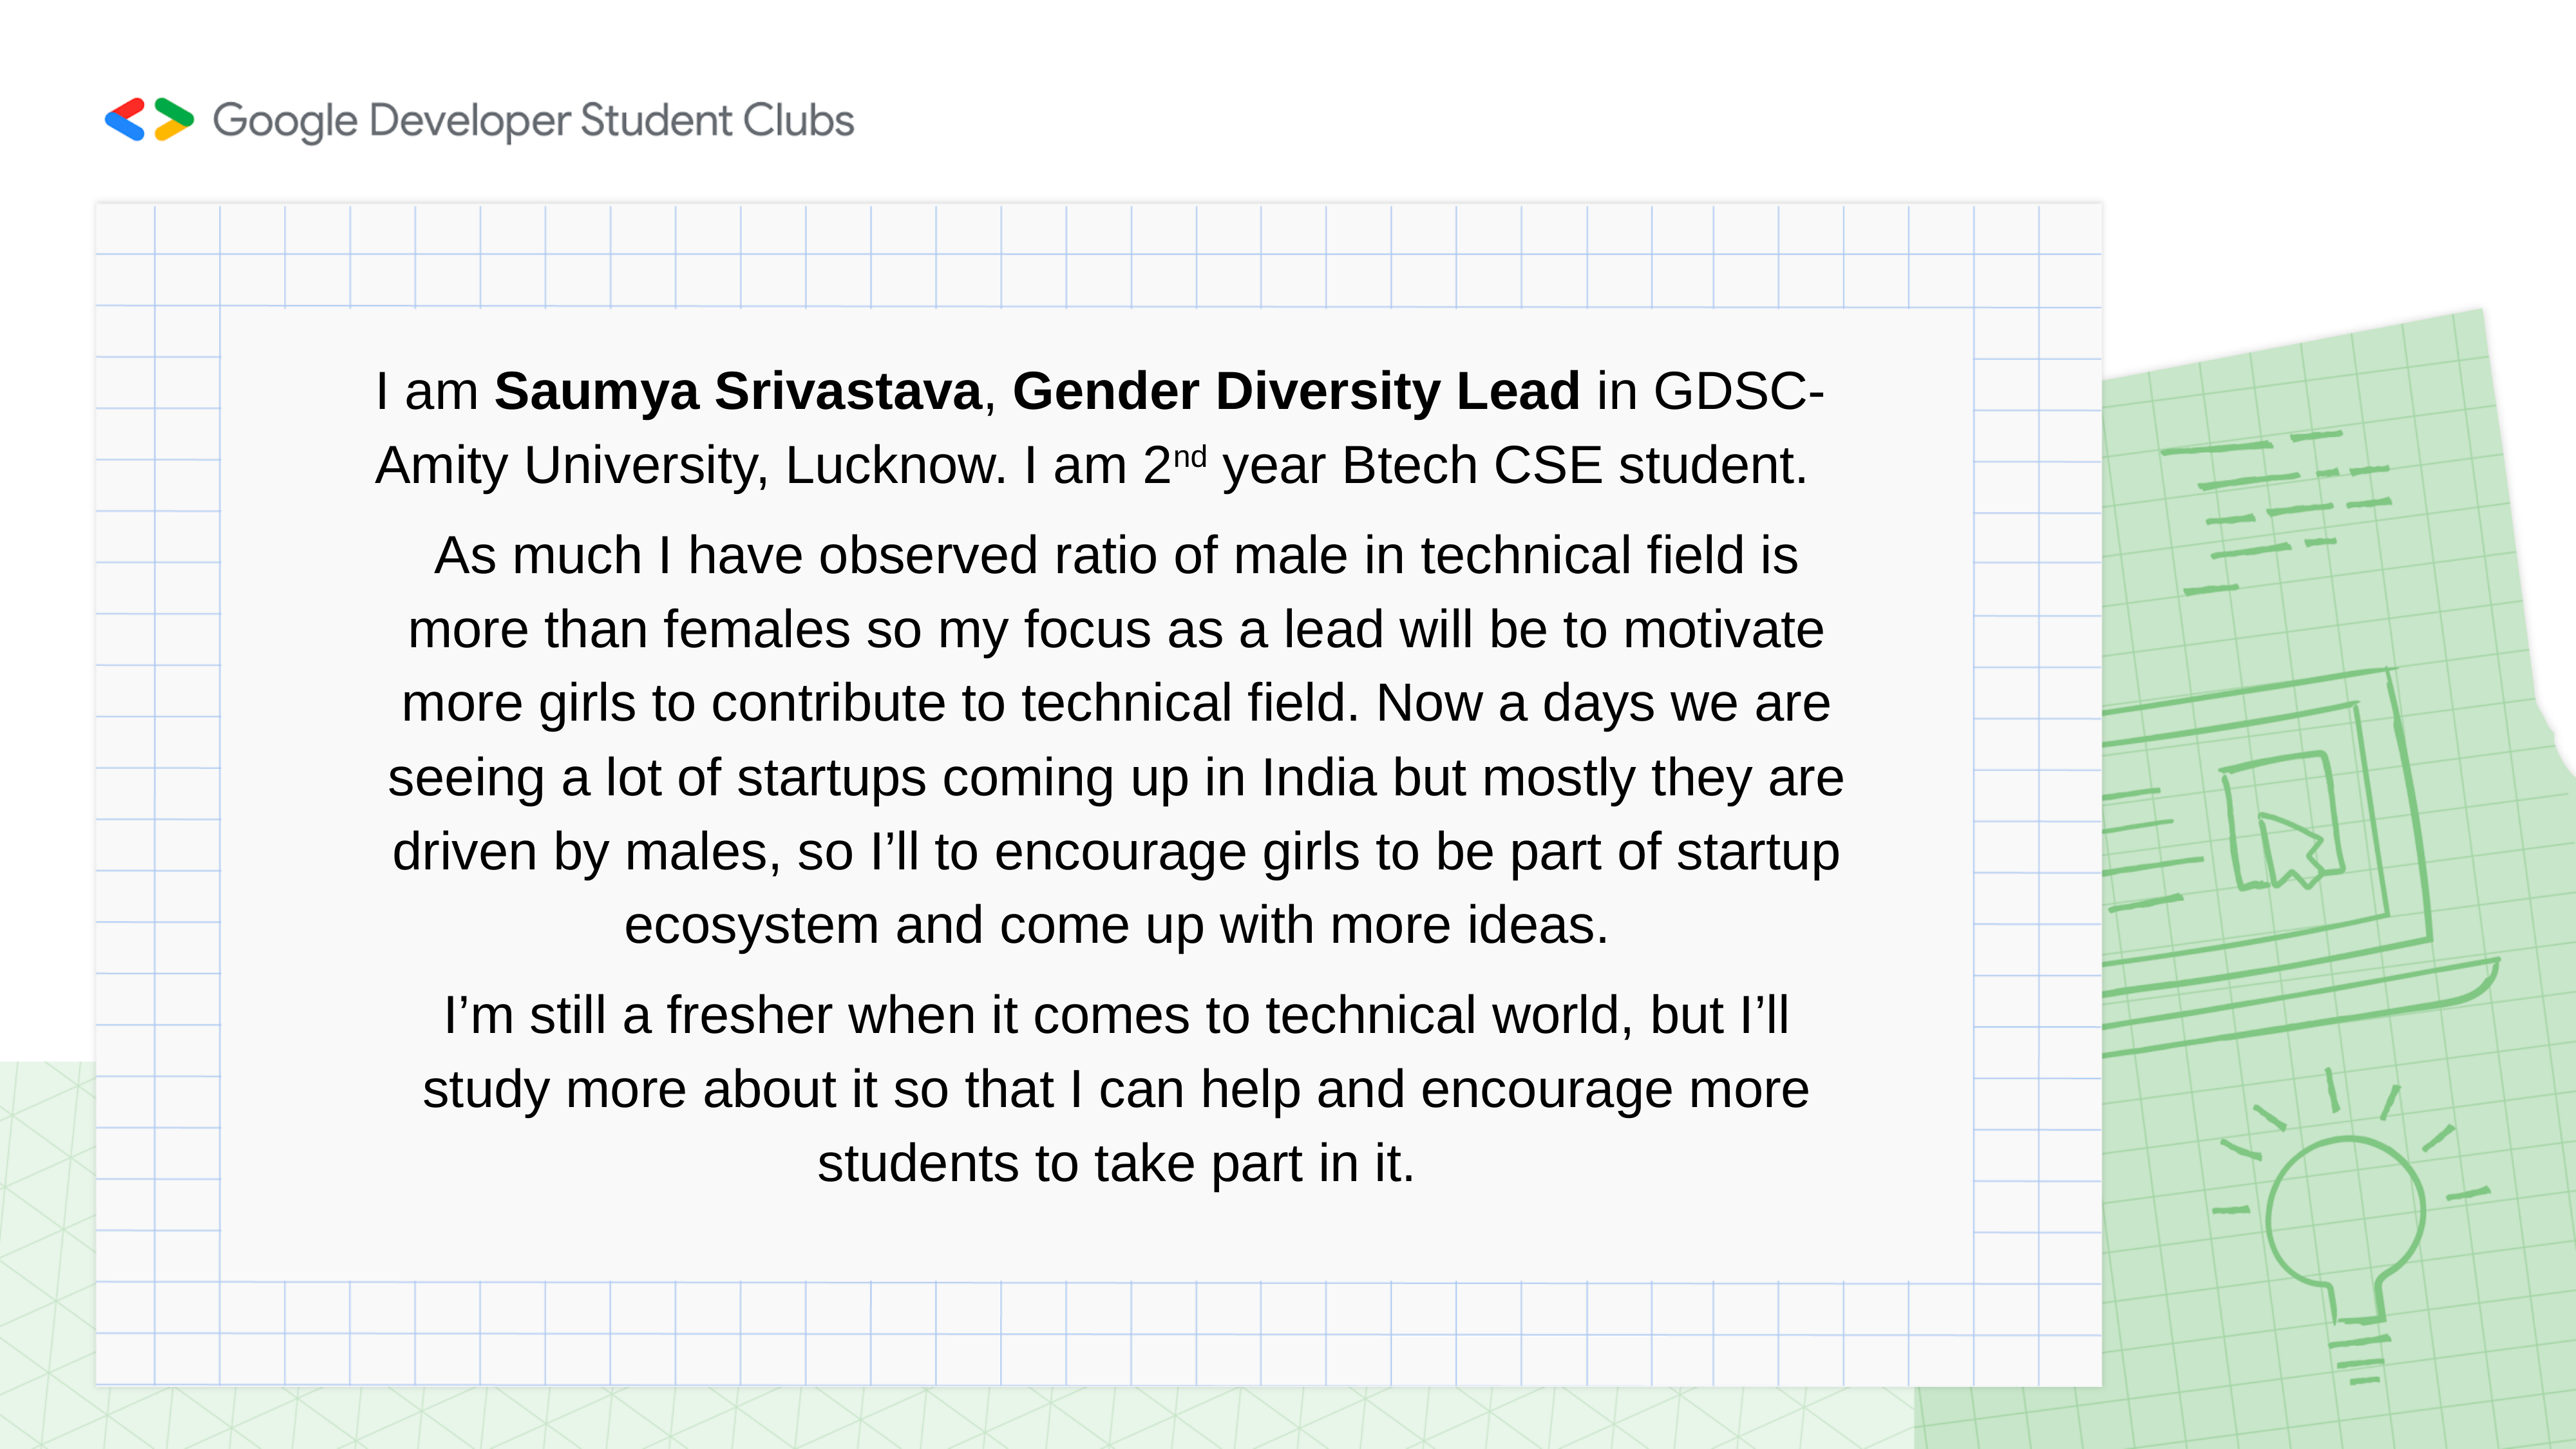

# I am Saumya Srivastava, Gender Diversity Lead in GDSC- Amity University, Lucknow. I am 2nd year Btech CSE student.
As much I have observed ratio of male in technical field is more than females so my focus as a lead will be to motivate more girls to contribute to technical field. Now a days we are seeing a lot of startups coming up in India but mostly they are driven by males, so I’ll to encourage girls to be part of startup ecosystem and come up with more ideas.
I’m still a fresher when it comes to technical world, but I’ll study more about it so that I can help and encourage more students to take part in it.